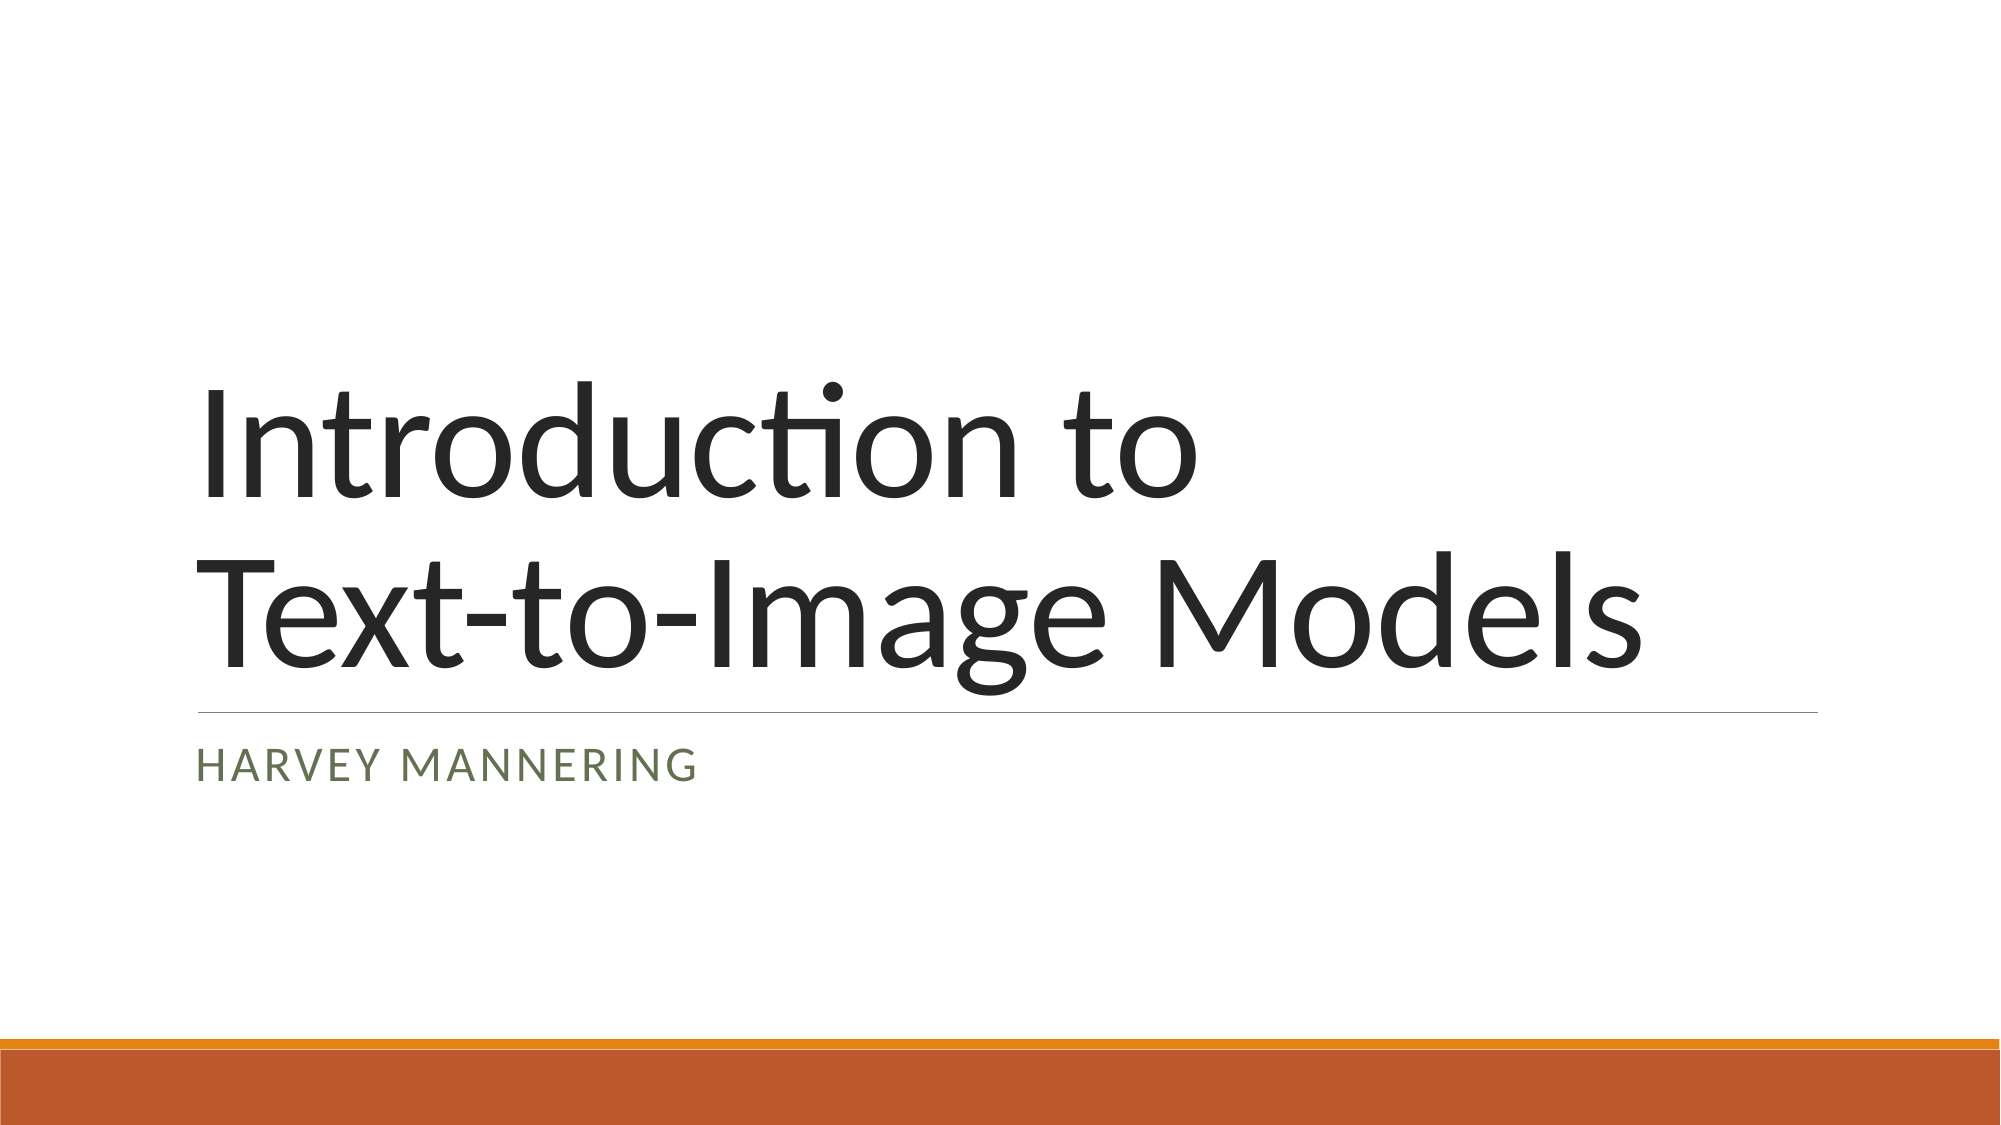

# Introduction to Text-to-Image Models
Harvey Mannering